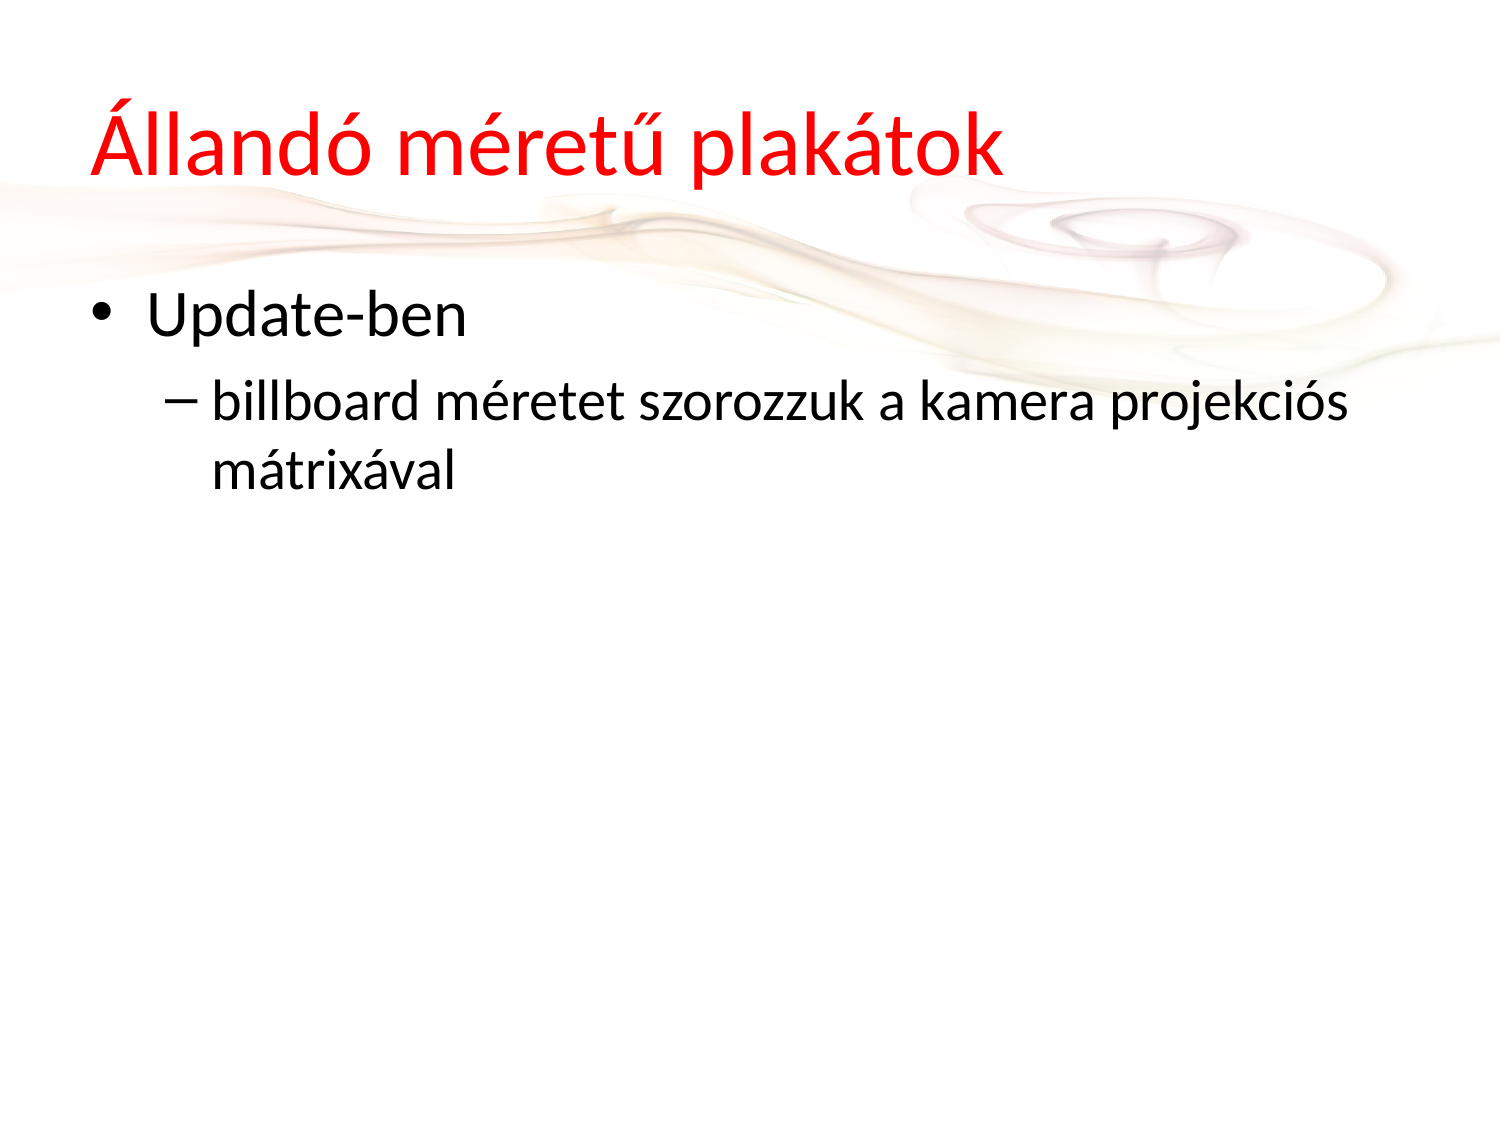

# Állandó méretű plakátok
Update-ben
billboard méretet szorozzuk a kamera projekciós mátrixával